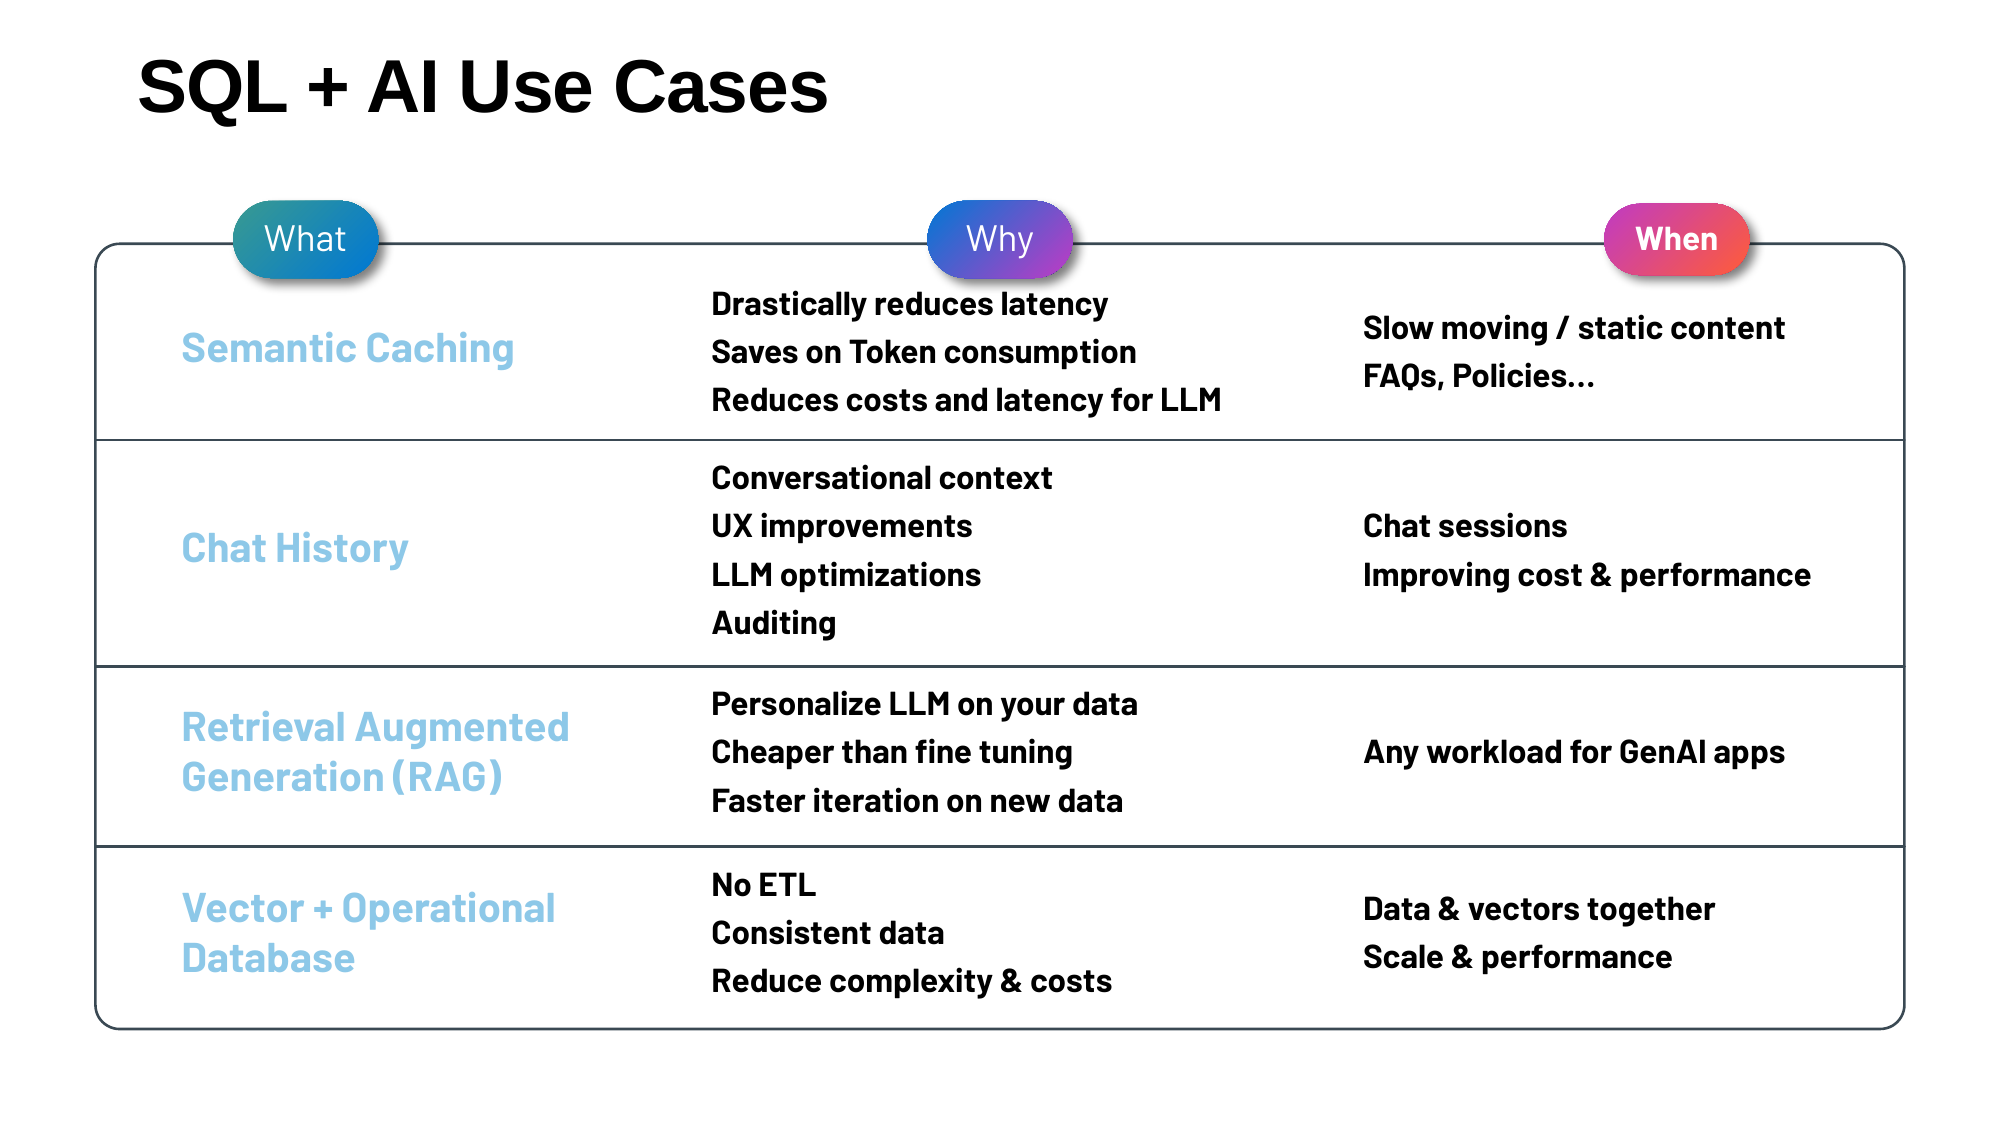

# SQL + AI Use Cases
What
Why
When
a
Drastically reduces latency
Saves on Token consumption
Reduces costs and latency for LLM
Slow moving / static content
FAQs, Policies…
Semantic Caching
Conversational context
UX improvements
LLM optimizations
Auditing
Chat sessions
Improving cost & performance
Chat History
Personalize LLM on your data
Cheaper than fine tuning
Faster iteration on new data
Retrieval Augmented Generation (RAG)
Any workload for GenAI apps
No ETL
Consistent data
Reduce complexity & costs
Vector + Operational Database
Data & vectors together
Scale & performance